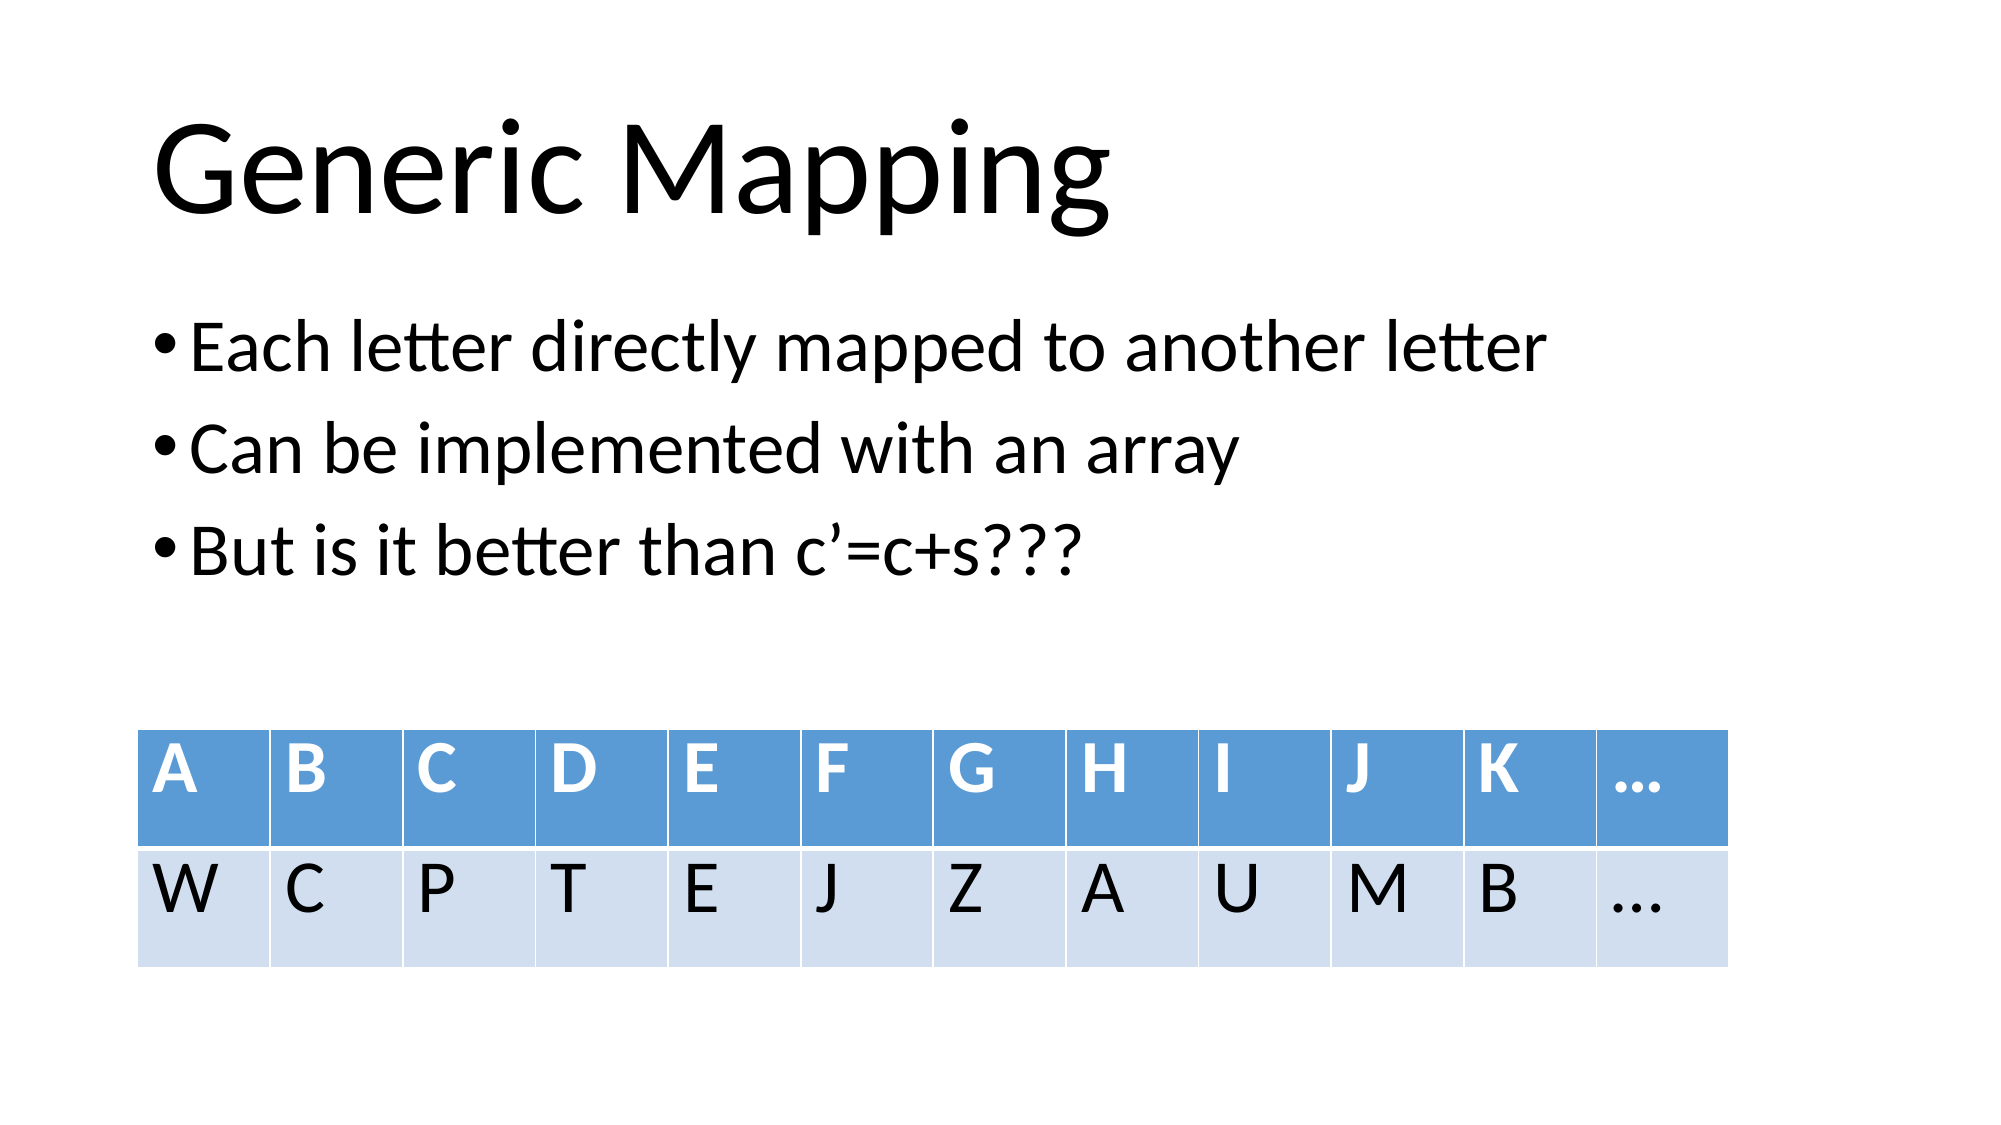

# Generic Mapping
Each letter directly mapped to another letter
Can be implemented with an array
But is it better than c’=c+s???

| A | B | C | D | E | F | G | H | I | J | K | … |
| --- | --- | --- | --- | --- | --- | --- | --- | --- | --- | --- | --- |
| W | C | P | T | E | J | Z | A | U | M | B | … |